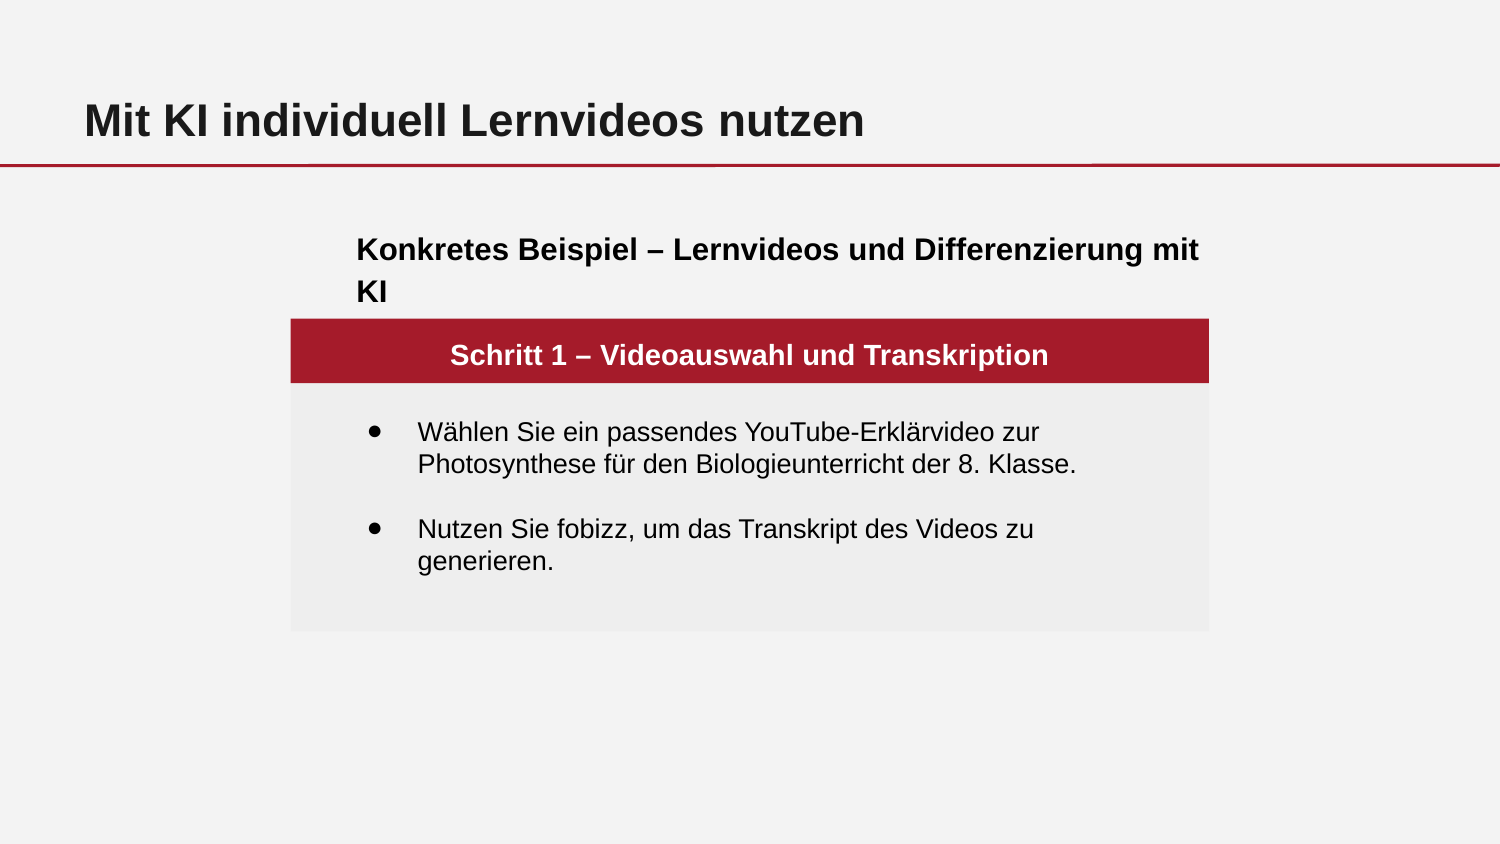

Mit KI individuell Lernvideos nutzen

Konkretes Beispiel – Lernvideos und Differenzierung mit KI
Schritt 1 – Videoauswahl und Transkription

Wählen Sie ein passendes YouTube-Erklärvideo zur Photosynthese für den Biologieunterricht der 8. Klasse.
Nutzen Sie fobizz, um das Transkript des Videos zu generieren.